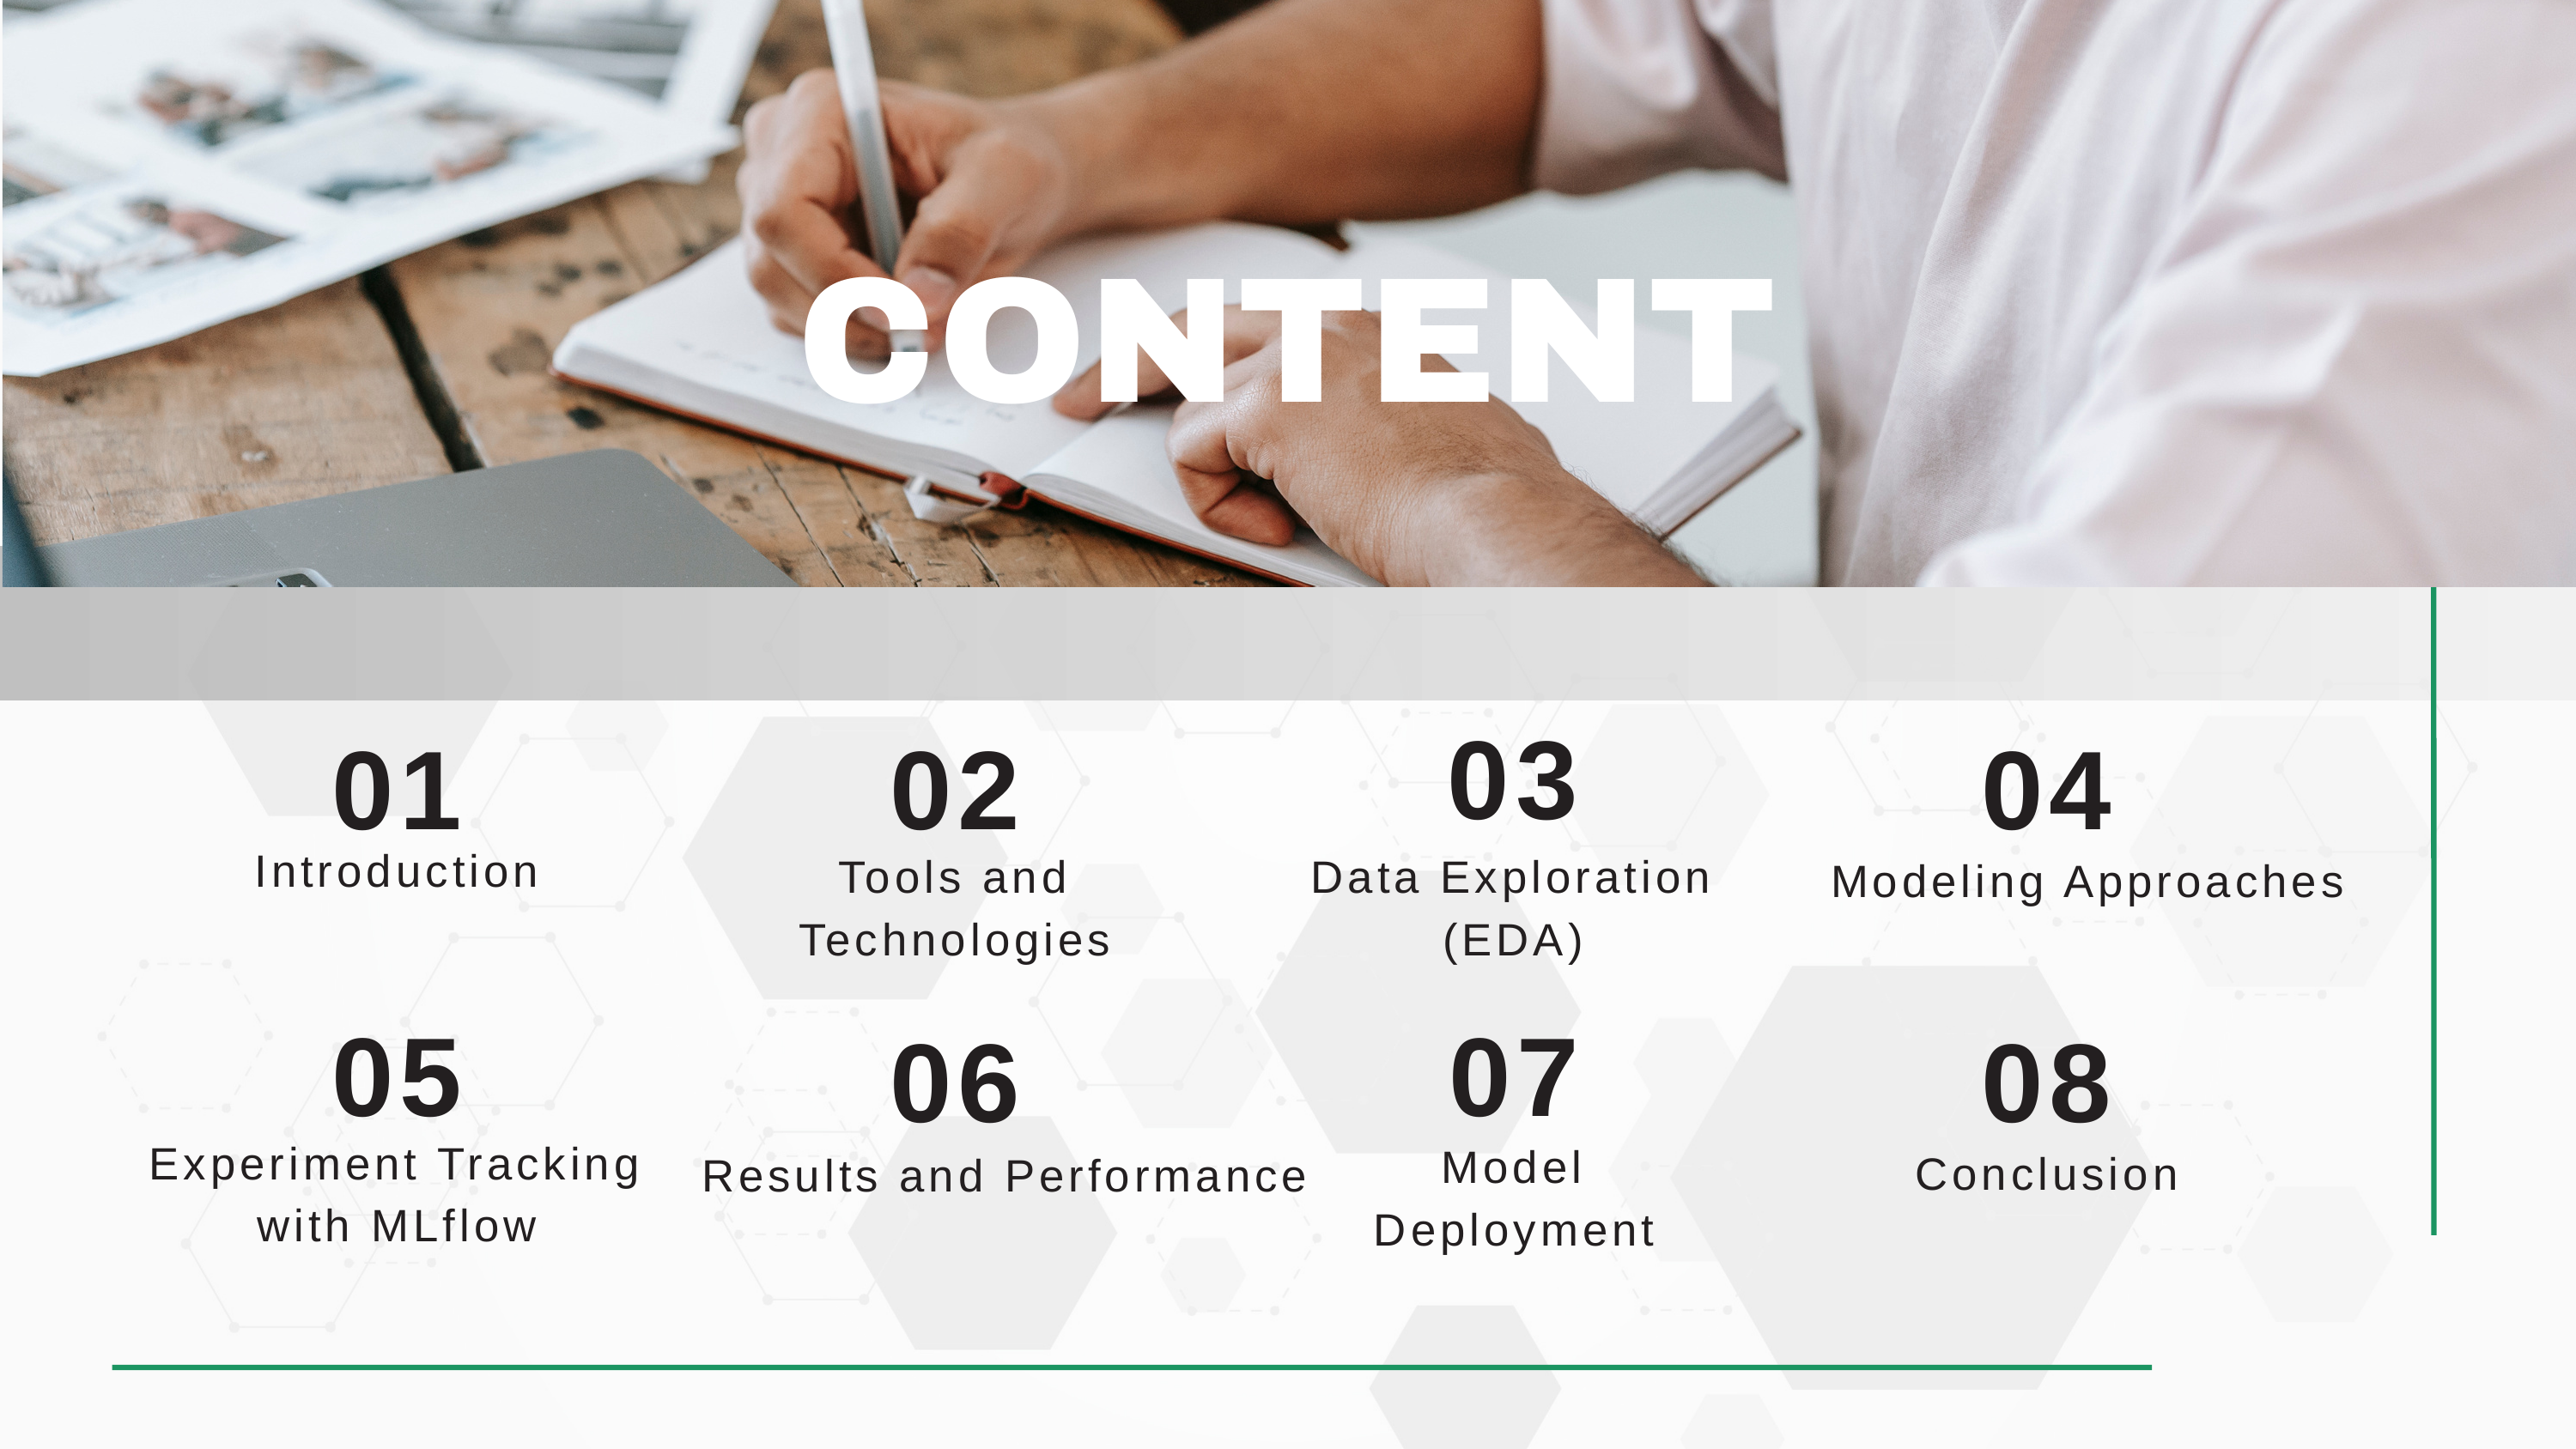

CONTENT

03
01
02
04
Introduction
Tools and Technologies
Data Exploration (EDA)
Modeling Approaches
05
07
06
08
Experiment Tracking with MLflow
Model Deployment
Conclusion
Results and Performance